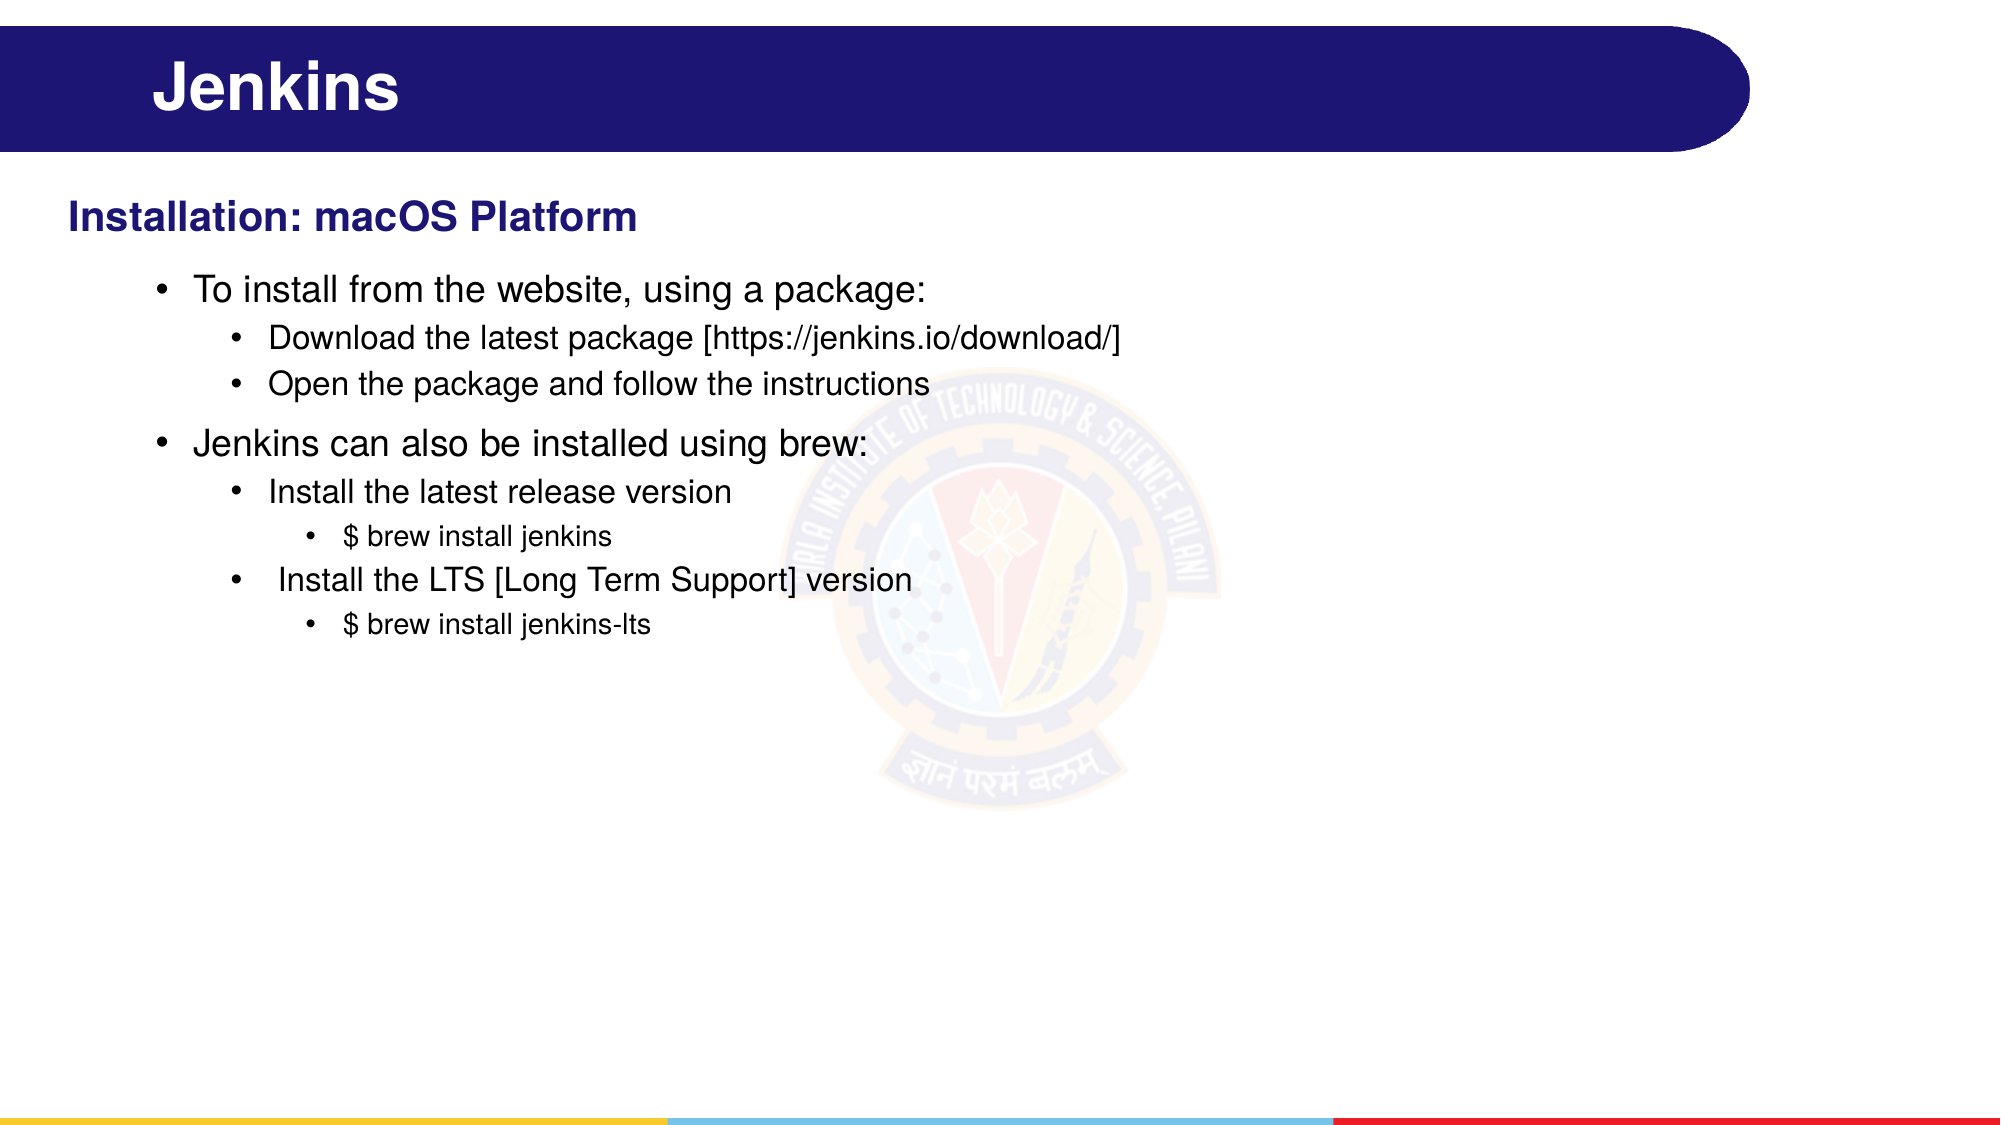

# Jenkins
Installation: macOS Platform
To install from the website, using a package:
Download the latest package [https://jenkins.io/download/]
Open the package and follow the instructions
Jenkins can also be installed using brew:
Install the latest release version
$ brew install jenkins
 Install the LTS [Long Term Support] version
$ brew install jenkins-lts